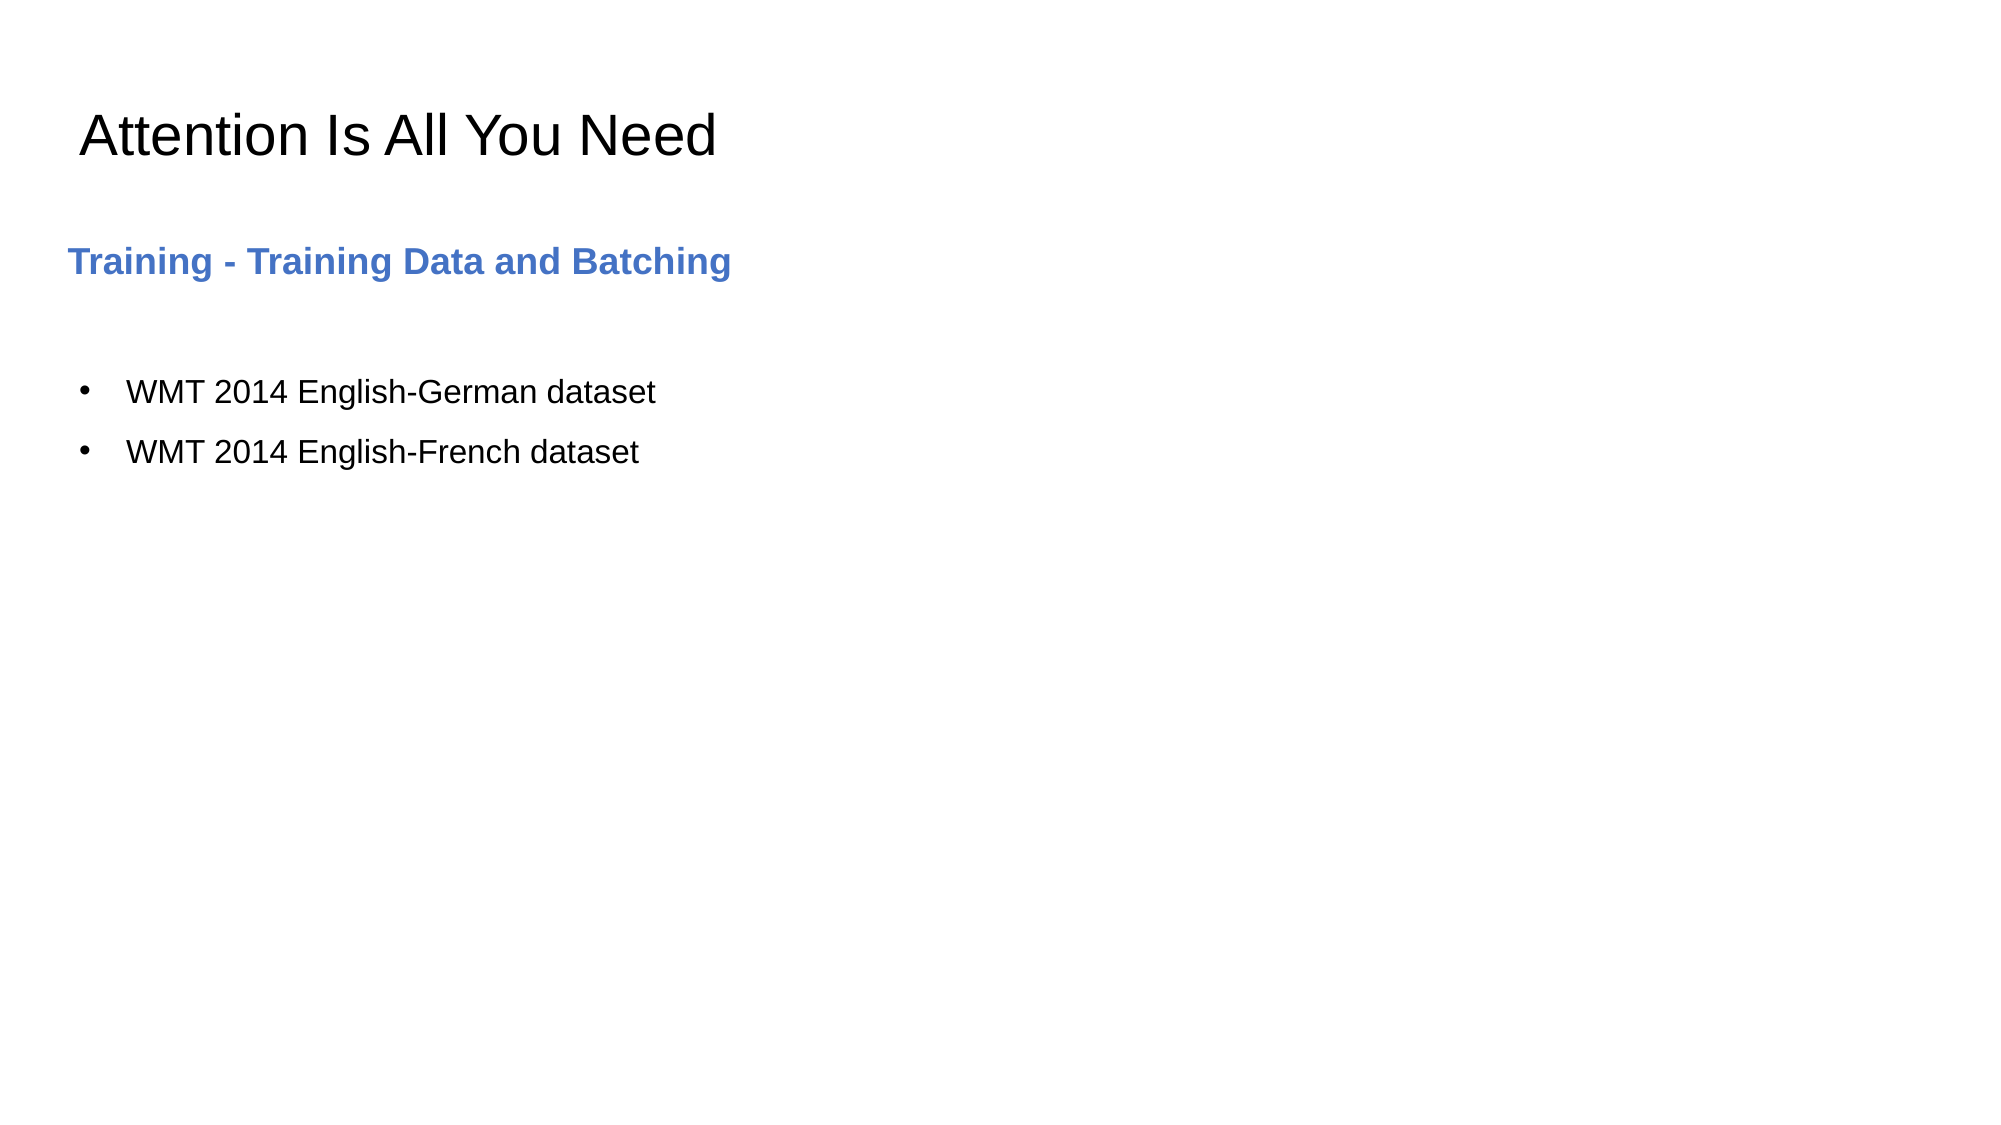

Attention Is All You Need
Training - Training Data and Batching
WMT 2014 English-German dataset
WMT 2014 English-French dataset